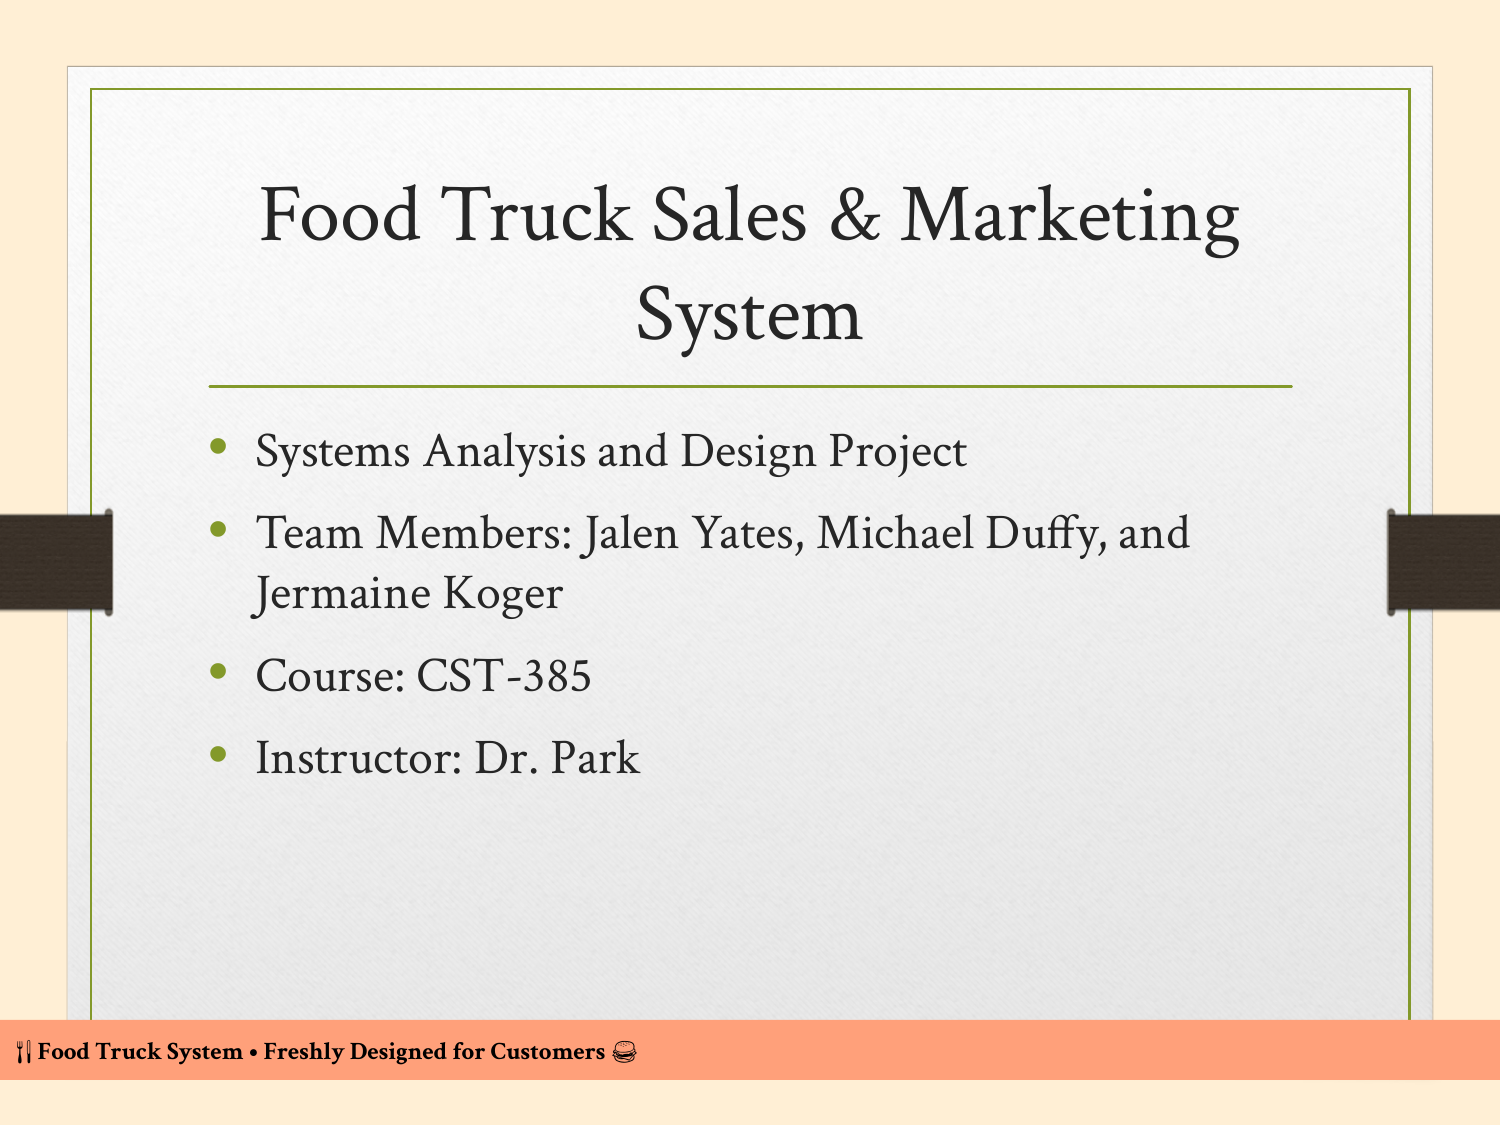

# Food Truck Sales & Marketing System
Systems Analysis and Design Project
Team Members: Jalen Yates, Michael Duffy, and Jermaine Koger
Course: CST-385
Instructor: Dr. Park
🍴 Food Truck System • Freshly Designed for Customers 🍔